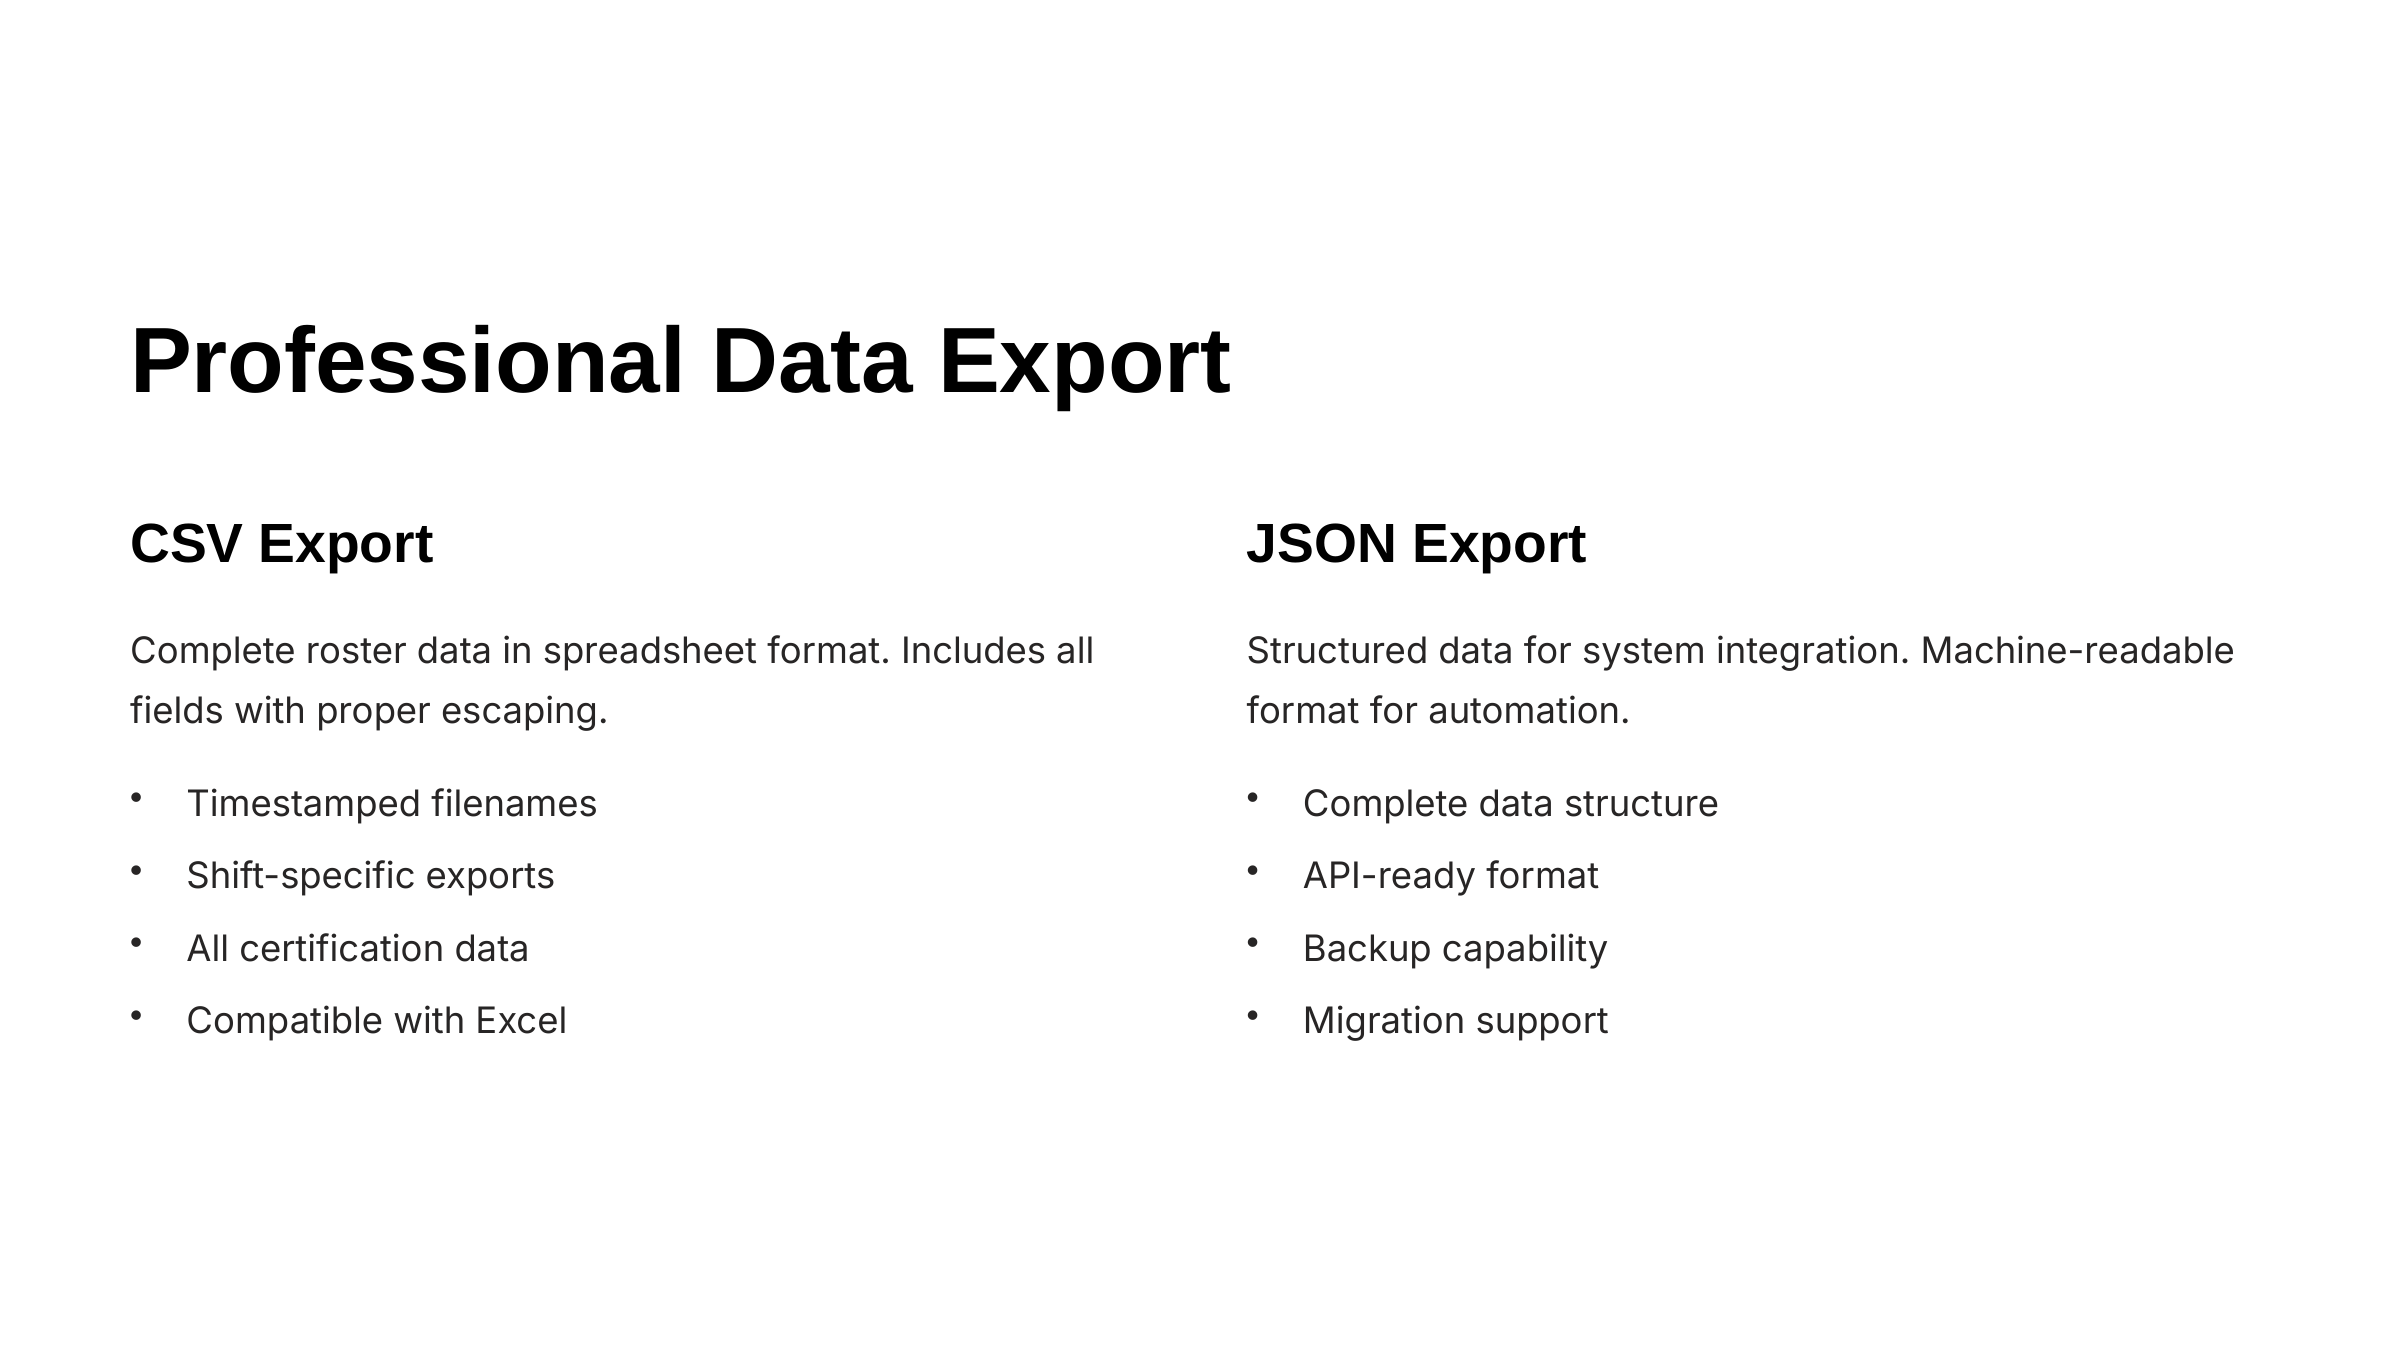

Professional Data Export
CSV Export
JSON Export
Complete roster data in spreadsheet format. Includes all fields with proper escaping.
Structured data for system integration. Machine-readable format for automation.
Timestamped filenames
Complete data structure
Shift-specific exports
API-ready format
All certification data
Backup capability
Compatible with Excel
Migration support